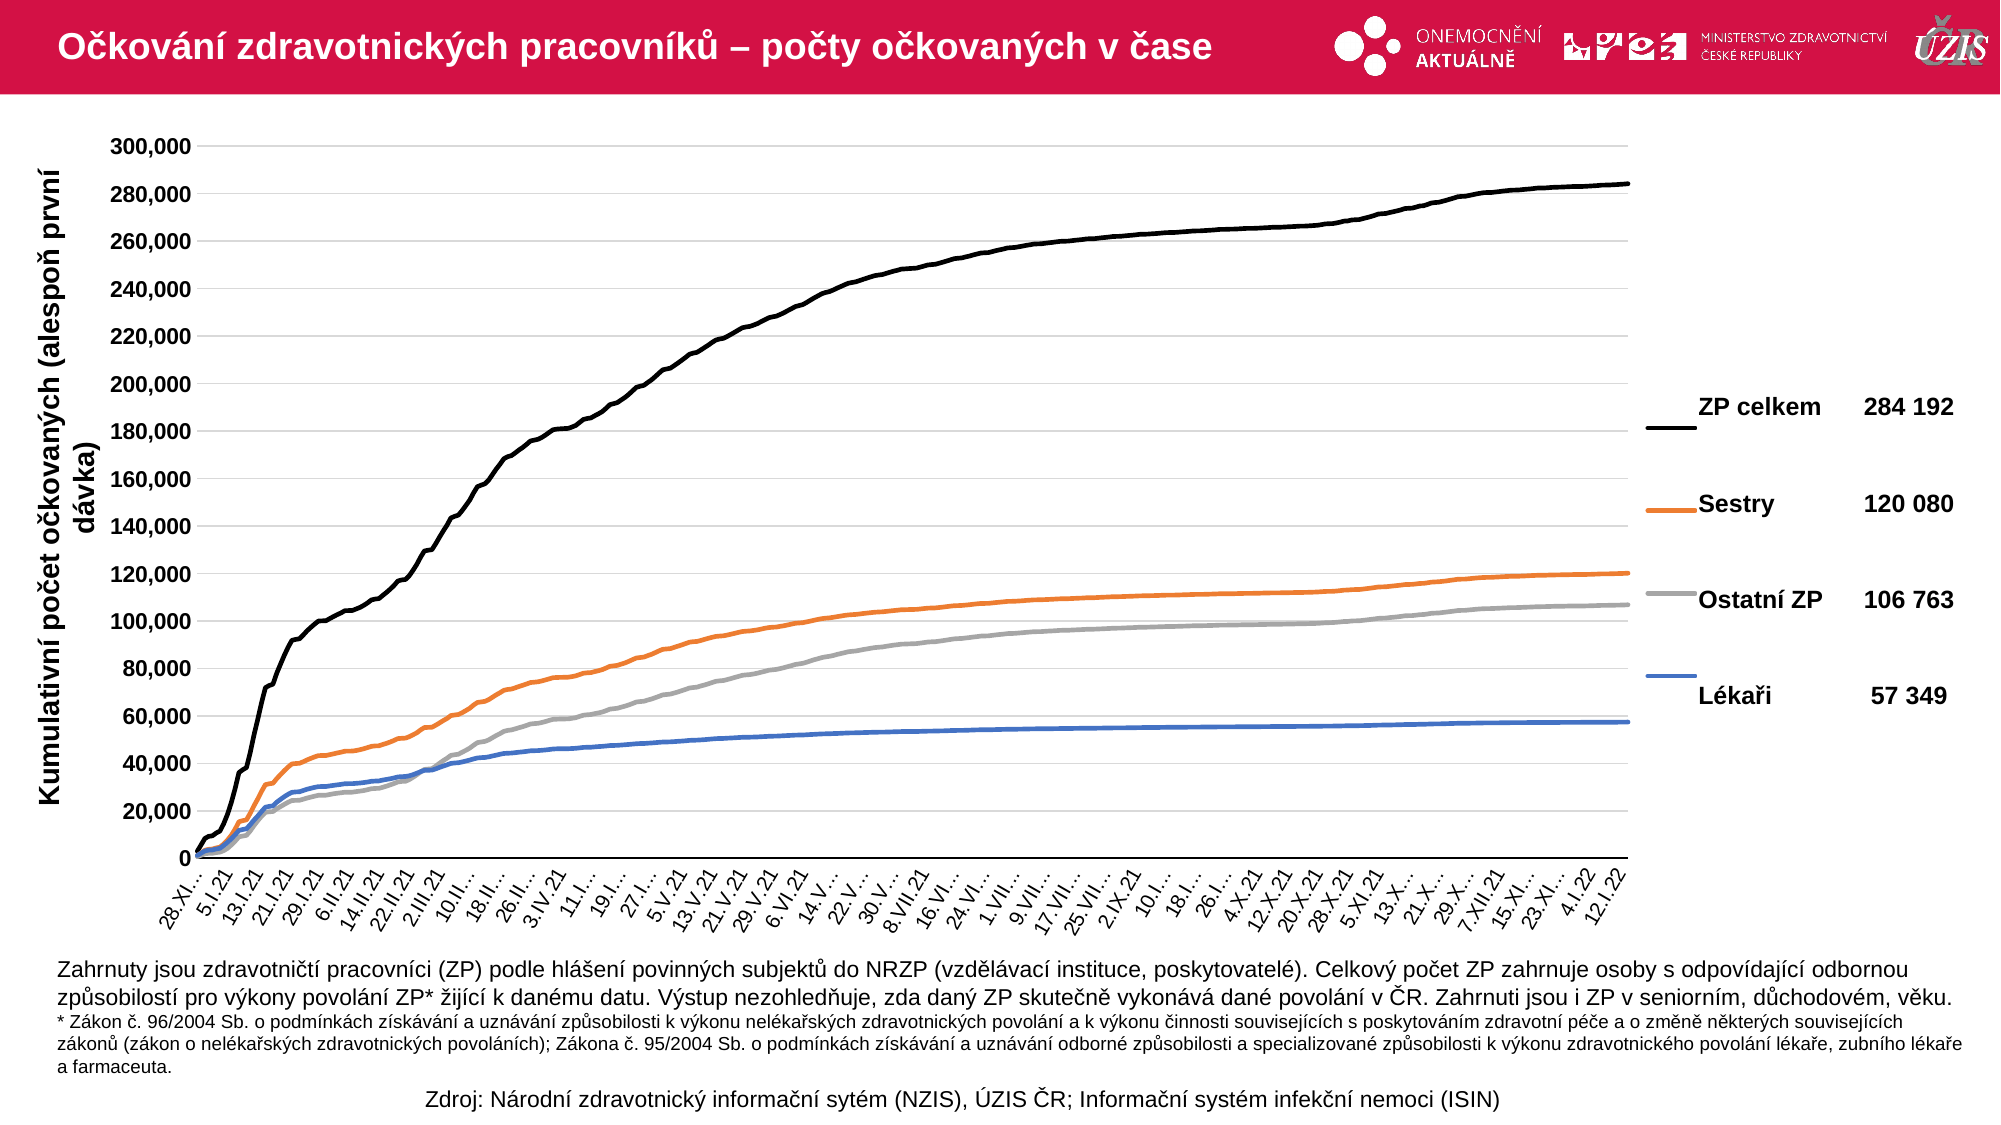

# Očkování zdravotnických pracovníků – počty očkovaných v čase

### Chart

| Category | ZP celkem | Sestry | Ostatní ZP | Lékaři |
|---|---|---|---|---|
| 28.XII.20 | 2944.0 | 1123.0 | 641.0 | 1180.0 |
| 29.XII.20 | 5611.0 | 2233.0 | 1249.0 | 2129.0 |
| 30.XII.20 | 8316.0 | 3370.0 | 1874.0 | 3072.0 |
| 31.XII.20 | 9208.0 | 3751.0 | 2047.0 | 3410.0 |
| 1.I.21 | 9445.0 | 3870.0 | 2076.0 | 3499.0 |
| 2.I.21 | 10606.0 | 4351.0 | 2364.0 | 3891.0 |
| 3.I.21 | 11447.0 | 4669.0 | 2575.0 | 4203.0 |
| 4.I.21 | 14616.0 | 6016.0 | 3202.0 | 5398.0 |
| 5.I.21 | 18537.0 | 7659.0 | 4165.0 | 6713.0 |
| 6.I.21 | 23465.0 | 9672.0 | 5583.0 | 8210.0 |
| 7.I.21 | 29297.0 | 12227.0 | 7184.0 | 9886.0 |
| 8.I.21 | 36085.0 | 15359.0 | 9031.0 | 11695.0 |
| 9.I.21 | 37248.0 | 15805.0 | 9339.0 | 12104.0 |
| 10.I.21 | 38206.0 | 16160.0 | 9649.0 | 12397.0 |
| 11.I.21 | 44621.0 | 18960.0 | 11516.0 | 14145.0 |
| 12.I.21 | 52043.0 | 22153.0 | 13798.0 | 16092.0 |
| 13.I.21 | 58650.0 | 25017.0 | 15839.0 | 17794.0 |
| 14.I.21 | 65632.0 | 28207.0 | 17728.0 | 19697.0 |
| 15.I.21 | 71829.0 | 30989.0 | 19340.0 | 21500.0 |
| 16.I.21 | 72765.0 | 31370.0 | 19560.0 | 21835.0 |
| 17.I.21 | 73313.0 | 31597.0 | 19656.0 | 22060.0 |
| 18.I.21 | 78002.0 | 33553.0 | 20831.0 | 23618.0 |
| 19.I.21 | 81804.0 | 35242.0 | 21764.0 | 24798.0 |
| 20.I.21 | 85522.0 | 36888.0 | 22708.0 | 25926.0 |
| 21.I.21 | 88913.0 | 38421.0 | 23566.0 | 26926.0 |
| 22.I.21 | 91804.0 | 39731.0 | 24317.0 | 27756.0 |
| 23.I.21 | 92194.0 | 39888.0 | 24381.0 | 27925.0 |
| 24.I.21 | 92430.0 | 39997.0 | 24426.0 | 28007.0 |
| 25.I.21 | 94037.0 | 40642.0 | 24877.0 | 28518.0 |
| 26.I.21 | 95804.0 | 41416.0 | 25331.0 | 29057.0 |
| 27.I.21 | 97253.0 | 42069.0 | 25728.0 | 29456.0 |
| 28.I.21 | 98642.0 | 42677.0 | 26131.0 | 29834.0 |
| 29.I.21 | 99922.0 | 43241.0 | 26515.0 | 30166.0 |
| 30.I.21 | 99993.0 | 43263.0 | 26539.0 | 30191.0 |
| 31.I.21 | 100064.0 | 43281.0 | 26571.0 | 30212.0 |
| 1.II.21 | 100958.0 | 43639.0 | 26863.0 | 30456.0 |
| 2.II.21 | 101826.0 | 43981.0 | 27153.0 | 30692.0 |
| 3.II.21 | 102643.0 | 44342.0 | 27386.0 | 30915.0 |
| 4.II.21 | 103353.0 | 44673.0 | 27570.0 | 31110.0 |
| 5.II.21 | 104281.0 | 45091.0 | 27805.0 | 31385.0 |
| 6.II.21 | 104332.0 | 45113.0 | 27814.0 | 31405.0 |
| 7.II.21 | 104383.0 | 45134.0 | 27832.0 | 31417.0 |
| 8.II.21 | 105025.0 | 45403.0 | 28069.0 | 31553.0 |
| 9.II.21 | 105680.0 | 45725.0 | 28264.0 | 31691.0 |
| 10.II.21 | 106545.0 | 46128.0 | 28531.0 | 31886.0 |
| 11.II.21 | 107601.0 | 46601.0 | 28882.0 | 32118.0 |
| 12.II.21 | 108805.0 | 47134.0 | 29274.0 | 32397.0 |
| 13.II.21 | 109190.0 | 47308.0 | 29386.0 | 32496.0 |
| 14.II.21 | 109374.0 | 47362.0 | 29452.0 | 32560.0 |
| 15.II.21 | 110698.0 | 47914.0 | 29868.0 | 32916.0 |
| 16.II.21 | 111991.0 | 48403.0 | 30374.0 | 33214.0 |
| 17.II.21 | 113367.0 | 48973.0 | 30919.0 | 33475.0 |
| 18.II.21 | 114932.0 | 49642.0 | 31477.0 | 33813.0 |
| 19.II.21 | 116789.0 | 50399.0 | 32131.0 | 34259.0 |
| 20.II.21 | 117249.0 | 50527.0 | 32357.0 | 34365.0 |
| 21.II.21 | 117412.0 | 50586.0 | 32414.0 | 34412.0 |
| 22.II.21 | 119005.0 | 51183.0 | 33099.0 | 34723.0 |
| 23.II.21 | 121304.0 | 51999.0 | 34101.0 | 35204.0 |
| 24.II.21 | 123802.0 | 52822.0 | 35178.0 | 35802.0 |
| 25.II.21 | 126834.0 | 54048.0 | 36330.0 | 36456.0 |
| 26.II.21 | 129442.0 | 55038.0 | 37405.0 | 36999.0 |
| 27.II.21 | 129751.0 | 55114.0 | 37564.0 | 37073.0 |
| 28.II.21 | 129972.0 | 55162.0 | 37694.0 | 37116.0 |
| 1.III.21 | 132520.0 | 56050.0 | 38807.0 | 37663.0 |
| 2.III.21 | 135278.0 | 57002.0 | 40017.0 | 38259.0 |
| 3.III.21 | 137945.0 | 57997.0 | 41129.0 | 38819.0 |
| 4.III.21 | 140401.0 | 58907.0 | 42131.0 | 39363.0 |
| 5.III.21 | 143370.0 | 60096.0 | 43318.0 | 39956.0 |
| 6.III.21 | 144076.0 | 60346.0 | 43607.0 | 40123.0 |
| 7.III.21 | 144589.0 | 60535.0 | 43822.0 | 40232.0 |
| 8.III.21 | 146537.0 | 61314.0 | 44665.0 | 40558.0 |
| 9.III.21 | 148683.0 | 62240.0 | 45488.0 | 40955.0 |
| 10.III.21 | 150932.0 | 63189.0 | 46385.0 | 41358.0 |
| 11.III.21 | 153935.0 | 64516.0 | 47583.0 | 41836.0 |
| 12.III.21 | 156556.0 | 65620.0 | 48695.0 | 42241.0 |
| 13.III.21 | 157215.0 | 65856.0 | 48979.0 | 42380.0 |
| 14.III.21 | 157784.0 | 66099.0 | 49220.0 | 42465.0 |
| 15.III.21 | 159373.0 | 66804.0 | 49851.0 | 42718.0 |
| 16.III.21 | 161705.0 | 67845.0 | 50780.0 | 43080.0 |
| 17.III.21 | 164022.0 | 68867.0 | 51719.0 | 43436.0 |
| 18.III.21 | 166050.0 | 69761.0 | 52498.0 | 43791.0 |
| 19.III.21 | 168314.0 | 70737.0 | 53455.0 | 44122.0 |
| 20.III.21 | 169188.0 | 71097.0 | 53855.0 | 44236.0 |
| 21.III.21 | 169636.0 | 71269.0 | 54061.0 | 44306.0 |
| 22.III.21 | 170792.0 | 71802.0 | 54510.0 | 44480.0 |
| 23.III.21 | 172031.0 | 72354.0 | 55004.0 | 44673.0 |
| 24.III.21 | 173101.0 | 72860.0 | 55421.0 | 44820.0 |
| 25.III.21 | 174400.0 | 73419.0 | 55967.0 | 45014.0 |
| 26.III.21 | 175778.0 | 74000.0 | 56545.0 | 45233.0 |
| 27.III.21 | 176153.0 | 74152.0 | 56705.0 | 45296.0 |
| 28.III.21 | 176498.0 | 74319.0 | 56841.0 | 45338.0 |
| 29.III.21 | 177282.0 | 74667.0 | 57152.0 | 45463.0 |
| 30.III.21 | 178310.0 | 75113.0 | 57574.0 | 45623.0 |
| 31.III.21 | 179434.0 | 75581.0 | 58070.0 | 45783.0 |
| 1.IV.21 | 180538.0 | 76035.0 | 58500.0 | 46003.0 |
| 2.IV.21 | 180806.0 | 76140.0 | 58587.0 | 46079.0 |
| 3.IV.21 | 180926.0 | 76182.0 | 58645.0 | 46099.0 |
| 4.IV.21 | 181042.0 | 76231.0 | 58683.0 | 46128.0 |
| 5.IV.21 | 181114.0 | 76267.0 | 58712.0 | 46135.0 |
| 6.IV.21 | 181680.0 | 76513.0 | 58942.0 | 46225.0 |
| 7.IV.21 | 182354.0 | 76831.0 | 59205.0 | 46318.0 |
| 8.IV.21 | 183602.0 | 77370.0 | 59745.0 | 46487.0 |
| 9.IV.21 | 184879.0 | 77944.0 | 60248.0 | 46687.0 |
| 10.IV.21 | 185256.0 | 78103.0 | 60421.0 | 46732.0 |
| 11.IV.21 | 185506.0 | 78204.0 | 60537.0 | 46765.0 |
| 12.IV.21 | 186448.0 | 78631.0 | 60916.0 | 46901.0 |
| 13.IV.21 | 187262.0 | 79010.0 | 61229.0 | 47023.0 |
| 14.IV.21 | 188207.0 | 79464.0 | 61615.0 | 47128.0 |
| 15.IV.21 | 189575.0 | 80124.0 | 62166.0 | 47285.0 |
| 16.IV.21 | 191124.0 | 80850.0 | 62814.0 | 47460.0 |
| 17.IV.21 | 191546.0 | 81054.0 | 62991.0 | 47501.0 |
| 18.IV.21 | 191987.0 | 81246.0 | 63185.0 | 47556.0 |
| 19.IV.21 | 193092.0 | 81767.0 | 63642.0 | 47683.0 |
| 20.IV.21 | 194141.0 | 82271.0 | 64068.0 | 47802.0 |
| 21.IV.21 | 195434.0 | 82930.0 | 64568.0 | 47936.0 |
| 22.IV.21 | 196907.0 | 83655.0 | 65169.0 | 48083.0 |
| 23.IV.21 | 198423.0 | 84366.0 | 65818.0 | 48239.0 |
| 24.IV.21 | 198864.0 | 84566.0 | 66003.0 | 48295.0 |
| 25.IV.21 | 199238.0 | 84754.0 | 66154.0 | 48330.0 |
| 26.IV.21 | 200439.0 | 85360.0 | 66637.0 | 48442.0 |
| 27.IV.21 | 201531.0 | 85908.0 | 67060.0 | 48563.0 |
| 28.IV.21 | 202923.0 | 86611.0 | 67628.0 | 48684.0 |
| 29.IV.21 | 204399.0 | 87368.0 | 68215.0 | 48816.0 |
| 30.IV.21 | 205803.0 | 88015.0 | 68833.0 | 48955.0 |
| 1.V.21 | 206140.0 | 88169.0 | 68987.0 | 48984.0 |
| 2.V.21 | 206479.0 | 88322.0 | 69143.0 | 49014.0 |
| 3.V.21 | 207565.0 | 88831.0 | 69599.0 | 49135.0 |
| 4.V.21 | 208670.0 | 89352.0 | 70058.0 | 49260.0 |
| 5.V.21 | 209818.0 | 89877.0 | 70584.0 | 49357.0 |
| 6.V.21 | 211014.0 | 90424.0 | 71116.0 | 49474.0 |
| 7.V.21 | 212322.0 | 90996.0 | 71680.0 | 49646.0 |
| 8.V.21 | 212824.0 | 91213.0 | 71903.0 | 49708.0 |
| 9.V.21 | 213135.0 | 91320.0 | 72075.0 | 49740.0 |
| 10.V.21 | 214109.0 | 91718.0 | 72551.0 | 49840.0 |
| 11.V.21 | 215137.0 | 92197.0 | 72984.0 | 49956.0 |
| 12.V.21 | 216178.0 | 92630.0 | 73461.0 | 50087.0 |
| 13.V.21 | 217322.0 | 93065.0 | 74010.0 | 50247.0 |
| 14.V.21 | 218328.0 | 93432.0 | 74522.0 | 50374.0 |
| 15.V.21 | 218771.0 | 93594.0 | 74732.0 | 50445.0 |
| 16.V.21 | 219059.0 | 93698.0 | 74884.0 | 50477.0 |
| 17.V.21 | 219848.0 | 94015.0 | 75274.0 | 50559.0 |
| 18.V.21 | 220731.0 | 94388.0 | 75692.0 | 50651.0 |
| 19.V.21 | 221642.0 | 94749.0 | 76157.0 | 50736.0 |
| 20.V.21 | 222579.0 | 95142.0 | 76602.0 | 50835.0 |
| 21.V.21 | 223507.0 | 95506.0 | 77059.0 | 50942.0 |
| 22.V.21 | 223861.0 | 95651.0 | 77237.0 | 50973.0 |
| 23.V.21 | 224090.0 | 95749.0 | 77353.0 | 50988.0 |
| 24.V.21 | 224643.0 | 95964.0 | 77642.0 | 51037.0 |
| 25.V.21 | 225274.0 | 96203.0 | 77972.0 | 51099.0 |
| 26.V.21 | 226130.0 | 96555.0 | 78384.0 | 51191.0 |
| 27.V.21 | 226916.0 | 96884.0 | 78760.0 | 51272.0 |
| 28.V.21 | 227744.0 | 97169.0 | 79199.0 | 51376.0 |
| 29.V.21 | 228112.0 | 97312.0 | 79387.0 | 51413.0 |
| 30.V.21 | 228404.0 | 97403.0 | 79555.0 | 51446.0 |
| 31.V.21 | 229098.0 | 97680.0 | 79898.0 | 51520.0 |
| 1.VI.21 | 229822.0 | 97951.0 | 80270.0 | 51601.0 |
| 2.VI.21 | 230713.0 | 98295.0 | 80723.0 | 51695.0 |
| 3.VI.21 | 231553.0 | 98648.0 | 81140.0 | 51765.0 |
| 4.VI.21 | 232443.0 | 98973.0 | 81607.0 | 51863.0 |
| 5.VI.21 | 232869.0 | 99110.0 | 81869.0 | 51890.0 |
| 6.VI.21 | 233277.0 | 99240.0 | 82114.0 | 51923.0 |
| 7.VI.21 | 234174.0 | 99577.0 | 82593.0 | 52004.0 |
| 8.VI.21 | 235160.0 | 99917.0 | 83141.0 | 52102.0 |
| 9.VI.21 | 236086.0 | 100267.0 | 83632.0 | 52187.0 |
| 10.VI.21 | 236966.0 | 100627.0 | 84066.0 | 52273.0 |
| 11.VI.21 | 237826.0 | 100928.0 | 84530.0 | 52368.0 |
| 12.VI.21 | 238354.0 | 101136.0 | 84821.0 | 52397.0 |
| 13.VI.21 | 238729.0 | 101253.0 | 85049.0 | 52427.0 |
| 14.VI.21 | 239400.0 | 101497.0 | 85406.0 | 52497.0 |
| 15.VI.21 | 240165.0 | 101771.0 | 85842.0 | 52552.0 |
| 16.VI.21 | 240871.0 | 102012.0 | 86232.0 | 52627.0 |
| 17.VI.21 | 241589.0 | 102283.0 | 86601.0 | 52705.0 |
| 18.VI.21 | 242266.0 | 102500.0 | 86983.0 | 52783.0 |
| 19.VI.21 | 242601.0 | 102618.0 | 87172.0 | 52811.0 |
| 20.VI.21 | 242862.0 | 102712.0 | 87314.0 | 52836.0 |
| 21.VI.21 | 243377.0 | 102890.0 | 87613.0 | 52874.0 |
| 22.VI.21 | 243967.0 | 103111.0 | 87932.0 | 52924.0 |
| 23.VI.21 | 244466.0 | 103300.0 | 88189.0 | 52977.0 |
| 24.VI.21 | 244969.0 | 103461.0 | 88479.0 | 53029.0 |
| 25.VI.21 | 245472.0 | 103647.0 | 88739.0 | 53086.0 |
| 26.VI.21 | 245729.0 | 103738.0 | 88891.0 | 53100.0 |
| 27.VI.21 | 245922.0 | 103806.0 | 89004.0 | 53112.0 |
| 28.VI.21 | 246420.0 | 103987.0 | 89277.0 | 53156.0 |
| 29.VI.21 | 246883.0 | 104155.0 | 89526.0 | 53202.0 |
| 30.VI.21 | 247366.0 | 104336.0 | 89770.0 | 53260.0 |
| 1.VII.21 | 247730.0 | 104477.0 | 89949.0 | 53304.0 |
| 2.VII.21 | 248215.0 | 104670.0 | 90186.0 | 53359.0 |
| 3.VII.21 | 248313.0 | 104704.0 | 90238.0 | 53371.0 |
| 4.VII.21 | 248430.0 | 104749.0 | 90298.0 | 53383.0 |
| 5.VII.21 | 248543.0 | 104798.0 | 90356.0 | 53389.0 |
| 6.VII.21 | 248644.0 | 104830.0 | 90416.0 | 53398.0 |
| 7.VII.21 | 249057.0 | 104994.0 | 90625.0 | 53438.0 |
| 8.VII.21 | 249508.0 | 105172.0 | 90843.0 | 53493.0 |
| 9.VII.21 | 249954.0 | 105345.0 | 91068.0 | 53541.0 |
| 10.VII.21 | 250122.0 | 105405.0 | 91161.0 | 53556.0 |
| 11.VII.21 | 250243.0 | 105454.0 | 91219.0 | 53570.0 |
| 12.VII.21 | 250689.0 | 105616.0 | 91455.0 | 53618.0 |
| 13.VII.21 | 251137.0 | 105801.0 | 91675.0 | 53661.0 |
| 14.VII.21 | 251627.0 | 106004.0 | 91916.0 | 53707.0 |
| 15.VII.21 | 252126.0 | 106195.0 | 92164.0 | 53767.0 |
| 16.VII.21 | 252616.0 | 106378.0 | 92416.0 | 53822.0 |
| 17.VII.21 | 252798.0 | 106428.0 | 92526.0 | 53844.0 |
| 18.VII.21 | 252945.0 | 106486.0 | 92596.0 | 53863.0 |
| 19.VII.21 | 253368.0 | 106656.0 | 92800.0 | 53912.0 |
| 20.VII.21 | 253723.0 | 106805.0 | 92961.0 | 53957.0 |
| 21.VII.21 | 254193.0 | 106985.0 | 93182.0 | 54026.0 |
| 22.VII.21 | 254590.0 | 107163.0 | 93363.0 | 54064.0 |
| 23.VII.21 | 254983.0 | 107310.0 | 93576.0 | 54097.0 |
| 24.VII.21 | 255095.0 | 107354.0 | 93638.0 | 54103.0 |
| 25.VII.21 | 255185.0 | 107380.0 | 93693.0 | 54112.0 |
| 26.VII.21 | 255573.0 | 107548.0 | 93873.0 | 54152.0 |
| 27.VII.21 | 255995.0 | 107718.0 | 94072.0 | 54205.0 |
| 28.VII.21 | 256358.0 | 107869.0 | 94249.0 | 54240.0 |
| 29.VII.21 | 256695.0 | 108018.0 | 94409.0 | 54268.0 |
| 30.VII.21 | 257117.0 | 108183.0 | 94621.0 | 54313.0 |
| 31.VII.21 | 257239.0 | 108222.0 | 94687.0 | 54330.0 |
| 1.VIII.21 | 257342.0 | 108262.0 | 94737.0 | 54343.0 |
| 2.VIII.21 | 257625.0 | 108361.0 | 94884.0 | 54380.0 |
| 3.VIII.21 | 257893.0 | 108473.0 | 95014.0 | 54406.0 |
| 4.VIII.21 | 258207.0 | 108602.0 | 95159.0 | 54446.0 |
| 5.VIII.21 | 258473.0 | 108711.0 | 95285.0 | 54477.0 |
| 6.VIII.21 | 258754.0 | 108830.0 | 95414.0 | 54510.0 |
| 7.VIII.21 | 258827.0 | 108852.0 | 95452.0 | 54523.0 |
| 8.VIII.21 | 258891.0 | 108877.0 | 95486.0 | 54528.0 |
| 9.VIII.21 | 259102.0 | 108962.0 | 95590.0 | 54550.0 |
| 10.VIII.21 | 259312.0 | 109041.0 | 95706.0 | 54565.0 |
| 11.VIII.21 | 259475.0 | 109111.0 | 95779.0 | 54585.0 |
| 12.VIII.21 | 259709.0 | 109217.0 | 95884.0 | 54608.0 |
| 13.VIII.21 | 259901.0 | 109280.0 | 95988.0 | 54633.0 |
| 14.VIII.21 | 259958.0 | 109301.0 | 96014.0 | 54643.0 |
| 15.VIII.21 | 260004.0 | 109323.0 | 96033.0 | 54648.0 |
| 16.VIII.21 | 260186.0 | 109406.0 | 96115.0 | 54665.0 |
| 17.VIII.21 | 260368.0 | 109485.0 | 96194.0 | 54689.0 |
| 18.VIII.21 | 260536.0 | 109547.0 | 96277.0 | 54712.0 |
| 19.VIII.21 | 260700.0 | 109617.0 | 96349.0 | 54734.0 |
| 20.VIII.21 | 260947.0 | 109732.0 | 96448.0 | 54767.0 |
| 21.VIII.21 | 260989.0 | 109746.0 | 96466.0 | 54777.0 |
| 22.VIII.21 | 261022.0 | 109757.0 | 96485.0 | 54780.0 |
| 23.VIII.21 | 261224.0 | 109853.0 | 96579.0 | 54792.0 |
| 24.VIII.21 | 261415.0 | 109941.0 | 96654.0 | 54820.0 |
| 25.VIII.21 | 261583.0 | 110008.0 | 96731.0 | 54844.0 |
| 26.VIII.21 | 261745.0 | 110080.0 | 96794.0 | 54871.0 |
| 27.VIII.21 | 261964.0 | 110168.0 | 96897.0 | 54899.0 |
| 28.VIII.21 | 262008.0 | 110184.0 | 96923.0 | 54901.0 |
| 29.VIII.21 | 262041.0 | 110200.0 | 96933.0 | 54908.0 |
| 30.VIII.21 | 262214.0 | 110272.0 | 97012.0 | 54930.0 |
| 31.VIII.21 | 262379.0 | 110333.0 | 97091.0 | 54955.0 |
| 1.IX.21 | 262504.0 | 110389.0 | 97140.0 | 54975.0 |
| 2.IX.21 | 262677.0 | 110462.0 | 97213.0 | 55002.0 |
| 3.IX.21 | 262872.0 | 110538.0 | 97306.0 | 55028.0 |
| 4.IX.21 | 262907.0 | 110550.0 | 97321.0 | 55036.0 |
| 5.IX.21 | 262940.0 | 110560.0 | 97339.0 | 55041.0 |
| 6.IX.21 | 263076.0 | 110619.0 | 97403.0 | 55054.0 |
| 7.IX.21 | 263166.0 | 110661.0 | 97438.0 | 55067.0 |
| 8.IX.21 | 263290.0 | 110712.0 | 97491.0 | 55087.0 |
| 9.IX.21 | 263432.0 | 110768.0 | 97550.0 | 55114.0 |
| 10.IX.21 | 263578.0 | 110819.0 | 97620.0 | 55139.0 |
| 11.IX.21 | 263613.0 | 110836.0 | 97636.0 | 55141.0 |
| 12.IX.21 | 263636.0 | 110843.0 | 97649.0 | 55144.0 |
| 13.IX.21 | 263747.0 | 110887.0 | 97697.0 | 55163.0 |
| 14.IX.21 | 263879.0 | 110950.0 | 97748.0 | 55181.0 |
| 15.IX.21 | 263985.0 | 110998.0 | 97791.0 | 55196.0 |
| 16.IX.21 | 264106.0 | 111055.0 | 97837.0 | 55214.0 |
| 17.IX.21 | 264271.0 | 111123.0 | 97909.0 | 55239.0 |
| 18.IX.21 | 264312.0 | 111140.0 | 97928.0 | 55244.0 |
| 19.IX.21 | 264325.0 | 111147.0 | 97934.0 | 55244.0 |
| 20.IX.21 | 264427.0 | 111185.0 | 97978.0 | 55264.0 |
| 21.IX.21 | 264531.0 | 111234.0 | 98025.0 | 55272.0 |
| 22.IX.21 | 264626.0 | 111276.0 | 98067.0 | 55283.0 |
| 23.IX.21 | 264761.0 | 111329.0 | 98125.0 | 55307.0 |
| 24.IX.21 | 264928.0 | 111401.0 | 98194.0 | 55333.0 |
| 25.IX.21 | 264960.0 | 111411.0 | 98210.0 | 55339.0 |
| 26.IX.21 | 264970.0 | 111415.0 | 98216.0 | 55339.0 |
| 27.IX.21 | 265067.0 | 111458.0 | 98258.0 | 55351.0 |
| 28.IX.21 | 265075.0 | 111460.0 | 98264.0 | 55351.0 |
| 29.IX.21 | 265160.0 | 111501.0 | 98291.0 | 55368.0 |
| 30.IX.21 | 265260.0 | 111540.0 | 98337.0 | 55383.0 |
| 1.X.21 | 265352.0 | 111574.0 | 98375.0 | 55403.0 |
| 2.X.21 | 265373.0 | 111581.0 | 98383.0 | 55409.0 |
| 3.X.21 | 265387.0 | 111588.0 | 98390.0 | 55409.0 |
| 4.X.21 | 265456.0 | 111616.0 | 98421.0 | 55419.0 |
| 5.X.21 | 265539.0 | 111663.0 | 98450.0 | 55426.0 |
| 6.X.21 | 265638.0 | 111712.0 | 98488.0 | 55438.0 |
| 7.X.21 | 265708.0 | 111740.0 | 98512.0 | 55456.0 |
| 8.X.21 | 265820.0 | 111790.0 | 98560.0 | 55470.0 |
| 9.X.21 | 265845.0 | 111800.0 | 98569.0 | 55476.0 |
| 10.X.21 | 265857.0 | 111805.0 | 98576.0 | 55476.0 |
| 11.X.21 | 265934.0 | 111835.0 | 98604.0 | 55495.0 |
| 12.X.21 | 266019.0 | 111856.0 | 98650.0 | 55513.0 |
| 13.X.21 | 266100.0 | 111893.0 | 98687.0 | 55520.0 |
| 14.X.21 | 266168.0 | 111923.0 | 98715.0 | 55530.0 |
| 15.X.21 | 266288.0 | 111968.0 | 98773.0 | 55547.0 |
| 16.X.21 | 266319.0 | 111980.0 | 98790.0 | 55549.0 |
| 17.X.21 | 266349.0 | 111997.0 | 98801.0 | 55551.0 |
| 18.X.21 | 266480.0 | 112049.0 | 98859.0 | 55572.0 |
| 19.X.21 | 266575.0 | 112105.0 | 98891.0 | 55579.0 |
| 20.X.21 | 266707.0 | 112164.0 | 98950.0 | 55593.0 |
| 21.X.21 | 266946.0 | 112278.0 | 99050.0 | 55618.0 |
| 22.X.21 | 267253.0 | 112402.0 | 99194.0 | 55657.0 |
| 23.X.21 | 267336.0 | 112428.0 | 99244.0 | 55664.0 |
| 24.X.21 | 267400.0 | 112452.0 | 99278.0 | 55670.0 |
| 25.X.21 | 267662.0 | 112576.0 | 99395.0 | 55691.0 |
| 26.X.21 | 268024.0 | 112744.0 | 99552.0 | 55728.0 |
| 27.X.21 | 268441.0 | 112944.0 | 99722.0 | 55775.0 |
| 28.X.21 | 268524.0 | 112981.0 | 99761.0 | 55782.0 |
| 29.X.21 | 268903.0 | 113145.0 | 99942.0 | 55816.0 |
| 30.X.21 | 269011.0 | 113191.0 | 99992.0 | 55828.0 |
| 31.X.21 | 269081.0 | 113223.0 | 100027.0 | 55831.0 |
| 1.XI.21 | 269498.0 | 113392.0 | 100231.0 | 55875.0 |
| 2.XI.21 | 269916.0 | 113593.0 | 100409.0 | 55914.0 |
| 3.XI.21 | 270333.0 | 113783.0 | 100601.0 | 55949.0 |
| 4.XI.21 | 270834.0 | 114016.0 | 100810.0 | 56008.0 |
| 5.XI.21 | 271395.0 | 114263.0 | 101061.0 | 56071.0 |
| 6.XI.21 | 271550.0 | 114321.0 | 101134.0 | 56095.0 |
| 7.XI.21 | 271647.0 | 114359.0 | 101178.0 | 56110.0 |
| 8.XI.21 | 272047.0 | 114545.0 | 101362.0 | 56140.0 |
| 9.XI.21 | 272387.0 | 114700.0 | 101512.0 | 56175.0 |
| 10.XI.21 | 272772.0 | 114888.0 | 101676.0 | 56208.0 |
| 11.XI.21 | 273172.0 | 115066.0 | 101864.0 | 56242.0 |
| 12.XI.21 | 273707.0 | 115271.0 | 102130.0 | 56306.0 |
| 13.XI.21 | 273831.0 | 115330.0 | 102184.0 | 56317.0 |
| 14.XI.21 | 273917.0 | 115369.0 | 102222.0 | 56326.0 |
| 15.XI.21 | 274337.0 | 115559.0 | 102405.0 | 56373.0 |
| 16.XI.21 | 274808.0 | 115762.0 | 102617.0 | 56429.0 |
| 17.XI.21 | 274913.0 | 115812.0 | 102657.0 | 56444.0 |
| 18.XI.21 | 275421.0 | 116035.0 | 102897.0 | 56489.0 |
| 19.XI.21 | 276045.0 | 116312.0 | 103176.0 | 56557.0 |
| 20.XI.21 | 276241.0 | 116403.0 | 103255.0 | 56583.0 |
| 21.XI.21 | 276383.0 | 116470.0 | 103319.0 | 56594.0 |
| 22.XI.21 | 276804.0 | 116656.0 | 103506.0 | 56642.0 |
| 23.XI.21 | 277225.0 | 116835.0 | 103699.0 | 56691.0 |
| 24.XI.21 | 277689.0 | 117062.0 | 103900.0 | 56727.0 |
| 25.XI.21 | 278167.0 | 117277.0 | 104112.0 | 56778.0 |
| 26.XI.21 | 278686.0 | 117516.0 | 104332.0 | 56838.0 |
| 27.XI.21 | 278836.0 | 117578.0 | 104410.0 | 56848.0 |
| 28.XI.21 | 278886.0 | 117601.0 | 104432.0 | 56853.0 |
| 29.XI.21 | 279236.0 | 117751.0 | 104602.0 | 56883.0 |
| 30.XI.21 | 279571.0 | 117911.0 | 104749.0 | 56911.0 |
| 1.XII.21 | 279921.0 | 118066.0 | 104910.0 | 56945.0 |
| 2.XII.21 | 280175.0 | 118182.0 | 105022.0 | 56971.0 |
| 3.XII.21 | 280439.0 | 118296.0 | 105141.0 | 57002.0 |
| 4.XII.21 | 280492.0 | 118323.0 | 105163.0 | 57006.0 |
| 5.XII.21 | 280513.0 | 118334.0 | 105171.0 | 57008.0 |
| 6.XII.21 | 280706.0 | 118434.0 | 105244.0 | 57028.0 |
| 7.XII.21 | 280884.0 | 118517.0 | 105321.0 | 57046.0 |
| 8.XII.21 | 281097.0 | 118617.0 | 105410.0 | 57070.0 |
| 9.XII.21 | 281265.0 | 118692.0 | 105484.0 | 57089.0 |
| 10.XII.21 | 281453.0 | 118775.0 | 105570.0 | 57108.0 |
| 11.XII.21 | 281490.0 | 118789.0 | 105589.0 | 57112.0 |
| 12.XII.21 | 281516.0 | 118800.0 | 105602.0 | 57114.0 |
| 13.XII.21 | 281692.0 | 118886.0 | 105679.0 | 57127.0 |
| 14.XII.21 | 281838.0 | 118948.0 | 105752.0 | 57138.0 |
| 15.XII.21 | 281977.0 | 119028.0 | 105798.0 | 57151.0 |
| 16.XII.21 | 282148.0 | 119109.0 | 105871.0 | 57168.0 |
| 17.XII.21 | 282339.0 | 119193.0 | 105961.0 | 57185.0 |
| 18.XII.21 | 282394.0 | 119218.0 | 105987.0 | 57189.0 |
| 19.XII.21 | 282408.0 | 119222.0 | 105995.0 | 57191.0 |
| 20.XII.21 | 282530.0 | 119279.0 | 106051.0 | 57200.0 |
| 21.XII.21 | 282636.0 | 119319.0 | 106109.0 | 57208.0 |
| 22.XII.21 | 282726.0 | 119357.0 | 106148.0 | 57221.0 |
| 23.XII.21 | 282758.0 | 119377.0 | 106158.0 | 57223.0 |
| 27.XII.21 | 282820.0 | 119404.0 | 106185.0 | 57231.0 |
| 28.XII.21 | 282889.0 | 119439.0 | 106214.0 | 57236.0 |
| 29.XII.21 | 282959.0 | 119479.0 | 106241.0 | 57239.0 |
| 30.XII.21 | 283035.0 | 119514.0 | 106275.0 | 57246.0 |
| 31.XII.21 | 283042.0 | 119517.0 | 106277.0 | 57248.0 |
| 2.I.22 | 283050.0 | 119520.0 | 106281.0 | 57249.0 |
| 3.I.22 | 283129.0 | 119564.0 | 106311.0 | 57254.0 |
| 4.I.22 | 283209.0 | 119596.0 | 106354.0 | 57259.0 |
| 5.I.22 | 283311.0 | 119655.0 | 106387.0 | 57269.0 |
| 6.I.22 | 283427.0 | 119710.0 | 106437.0 | 57280.0 |
| 7.I.22 | 283604.0 | 119796.0 | 106512.0 | 57296.0 |
| 8.I.22 | 283627.0 | 119804.0 | 106524.0 | 57299.0 |
| 9.I.22 | 283645.0 | 119809.0 | 106536.0 | 57300.0 |
| 10.I.22 | 283730.0 | 119849.0 | 106573.0 | 57308.0 |
| 11.I.22 | 283823.0 | 119898.0 | 106610.0 | 57315.0 |
| 12.I.22 | 283930.0 | 119945.0 | 106658.0 | 57327.0 |
| 13.I.22 | 284049.0 | 120004.0 | 106706.0 | 57339.0 |
| 14.I.22 | 284192.0 | 120080.0 | 106763.0 | 57349.0 |
| ZP celkem | 284 192 |
| --- | --- |
| Sestry | 120 080 |
| Ostatní ZP | 106 763 |
| Lékaři | 57 349 |
Kumulativní počet očkovaných (alespoň první dávka)
Zahrnuty jsou zdravotničtí pracovníci (ZP) podle hlášení povinných subjektů do NRZP (vzdělávací instituce, poskytovatelé). Celkový počet ZP zahrnuje osoby s odpovídající odbornou způsobilostí pro výkony povolání ZP* žijící k danému datu. Výstup nezohledňuje, zda daný ZP skutečně vykonává dané povolání v ČR. Zahrnuti jsou i ZP v seniorním, důchodovém, věku.
* Zákon č. 96/2004 Sb. o podmínkách získávání a uznávání způsobilosti k výkonu nelékařských zdravotnických povolání a k výkonu činnosti souvisejících s poskytováním zdravotní péče a o změně některých souvisejících zákonů (zákon o nelékařských zdravotnických povoláních); Zákona č. 95/2004 Sb. o podmínkách získávání a uznávání odborné způsobilosti a specializované způsobilosti k výkonu zdravotnického povolání lékaře, zubního lékaře a farmaceuta.
Zdroj: Národní zdravotnický informační sytém (NZIS), ÚZIS ČR; Informační systém infekční nemoci (ISIN)